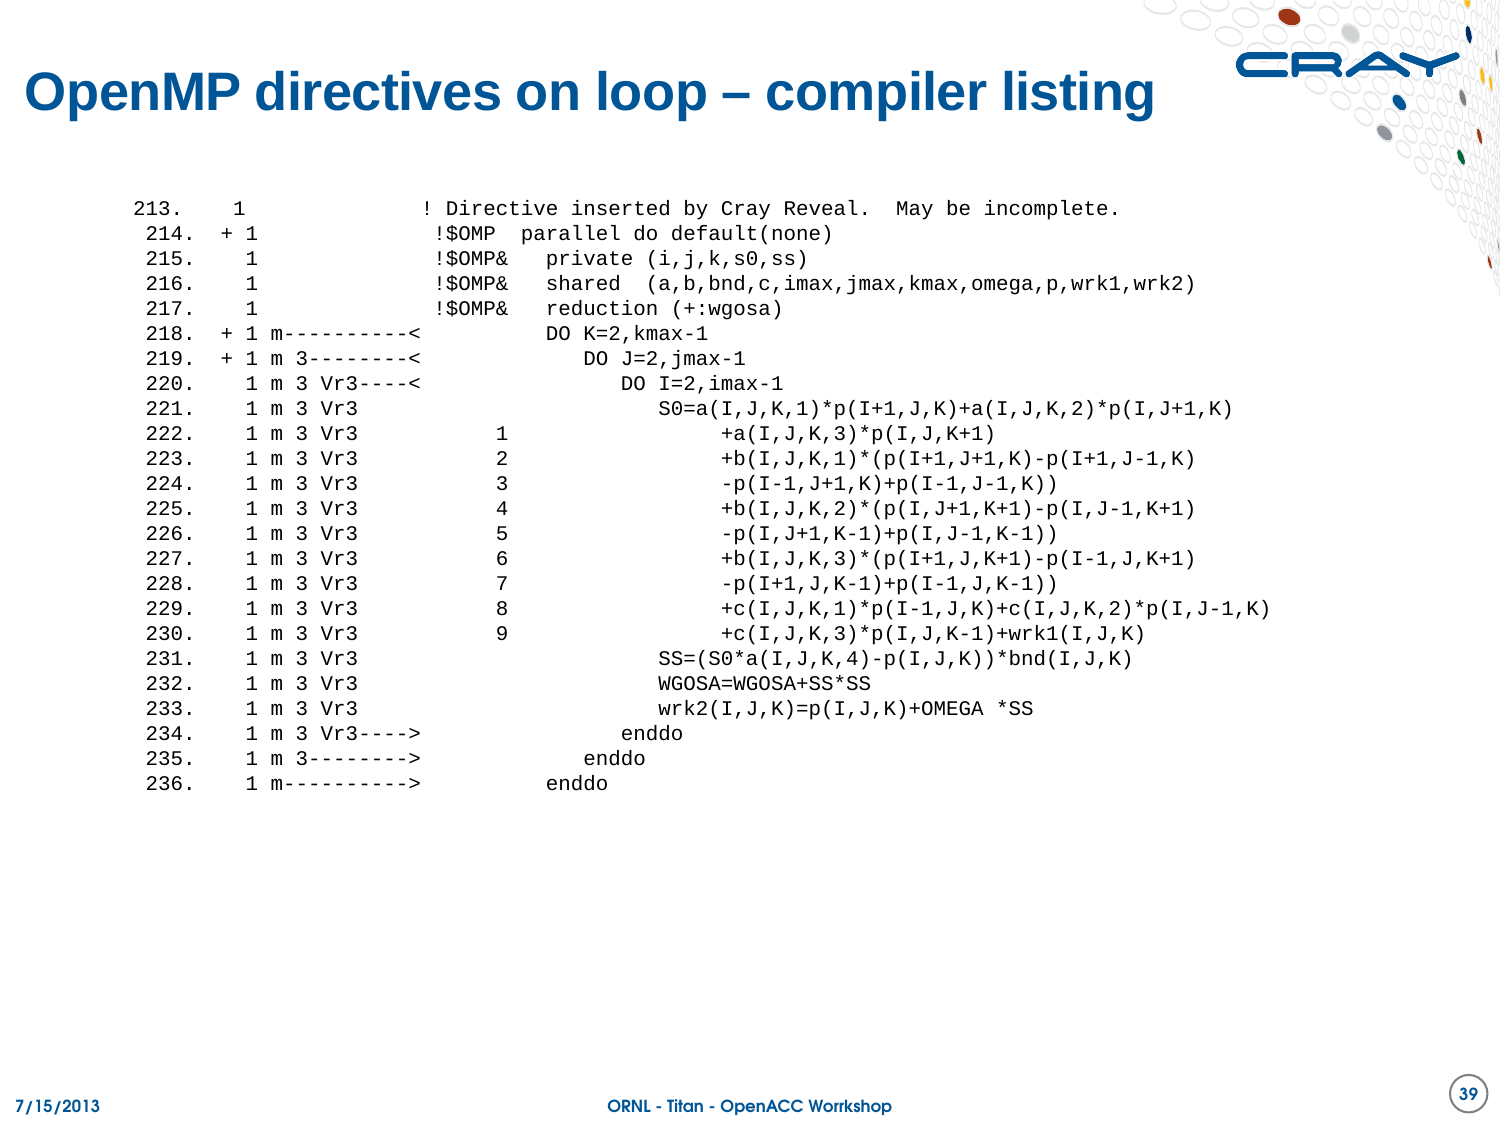

# OpenMP directives on loop – compiler listing
 213.    1              ! Directive inserted by Cray Reveal.  May be incomplete.
  214.  + 1              !$OMP  parallel do default(none)
  215.    1              !$OMP&   private (i,j,k,s0,ss)
  216.    1              !$OMP&   shared  (a,b,bnd,c,imax,jmax,kmax,omega,p,wrk1,wrk2)
  217.    1              !$OMP&   reduction (+:wgosa)
  218.  + 1 m----------<          DO K=2,kmax-1
  219.  + 1 m 3--------<             DO J=2,jmax-1
  220.    1 m 3 Vr3----<                DO I=2,imax-1
  221.    1 m 3 Vr3                        S0=a(I,J,K,1)*p(I+1,J,K)+a(I,J,K,2)*p(I,J+1,K)
  222.    1 m 3 Vr3           1                 +a(I,J,K,3)*p(I,J,K+1)
  223.    1 m 3 Vr3           2                 +b(I,J,K,1)*(p(I+1,J+1,K)-p(I+1,J-1,K)
  224.    1 m 3 Vr3           3                 -p(I-1,J+1,K)+p(I-1,J-1,K))
  225.    1 m 3 Vr3           4                 +b(I,J,K,2)*(p(I,J+1,K+1)-p(I,J-1,K+1)
  226.    1 m 3 Vr3           5                 -p(I,J+1,K-1)+p(I,J-1,K-1))
  227.    1 m 3 Vr3           6                 +b(I,J,K,3)*(p(I+1,J,K+1)-p(I-1,J,K+1)
  228.    1 m 3 Vr3           7                 -p(I+1,J,K-1)+p(I-1,J,K-1))
  229.    1 m 3 Vr3           8                 +c(I,J,K,1)*p(I-1,J,K)+c(I,J,K,2)*p(I,J-1,K)
  230.    1 m 3 Vr3           9                 +c(I,J,K,3)*p(I,J,K-1)+wrk1(I,J,K)
  231.    1 m 3 Vr3                        SS=(S0*a(I,J,K,4)-p(I,J,K))*bnd(I,J,K)
  232.    1 m 3 Vr3                        WGOSA=WGOSA+SS*SS
  233.    1 m 3 Vr3                        wrk2(I,J,K)=p(I,J,K)+OMEGA *SS
  234.    1 m 3 Vr3---->                enddo
  235.    1 m 3-------->             enddo
  236.    1 m---------->          enddo
39
7/15/2013
ORNL - Titan - OpenACC Worrkshop